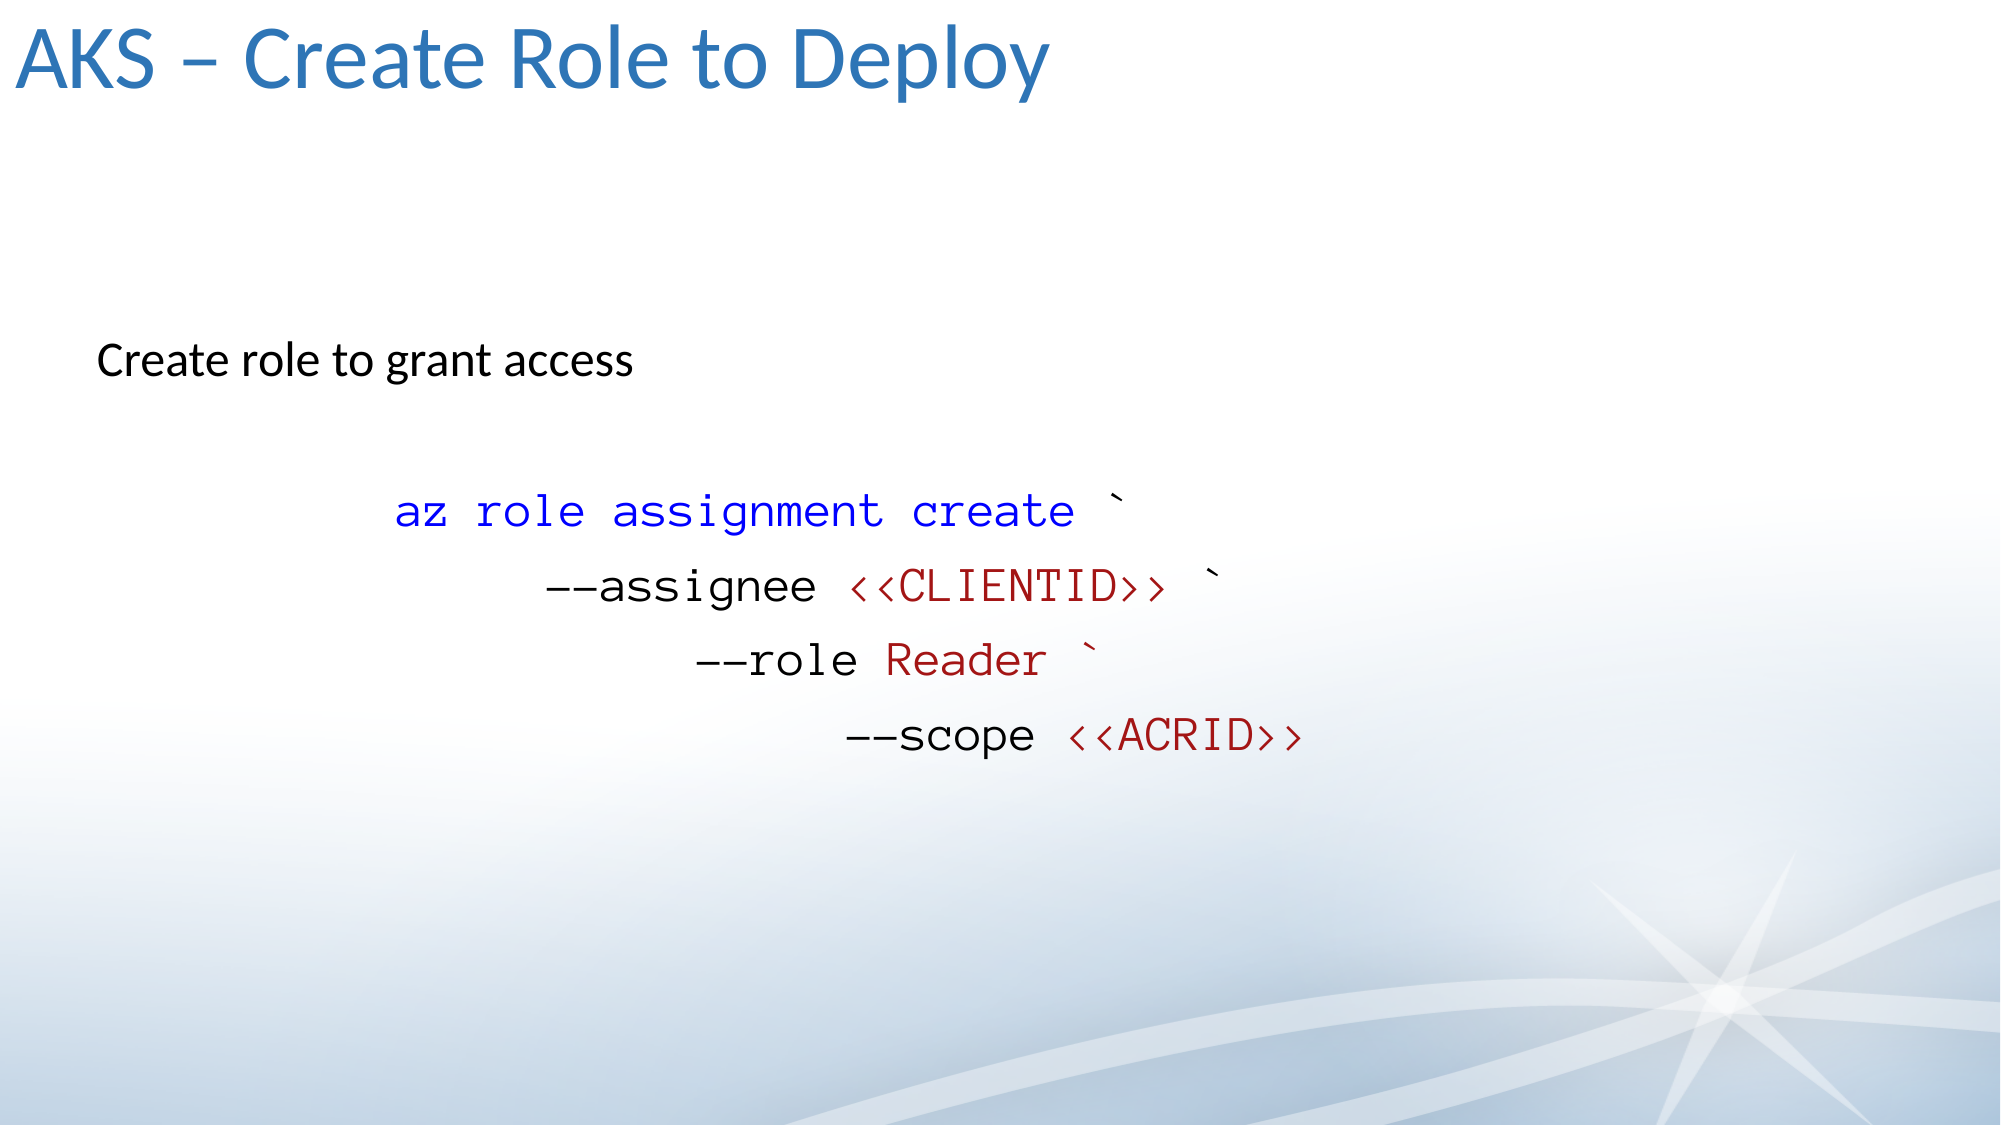

# AKS – Create Role to Deploy
Create role to grant access

		az role assignment create `
			--assignee <<CLIENTID>> `
				--role Reader `
					--scope <<ACRID>>